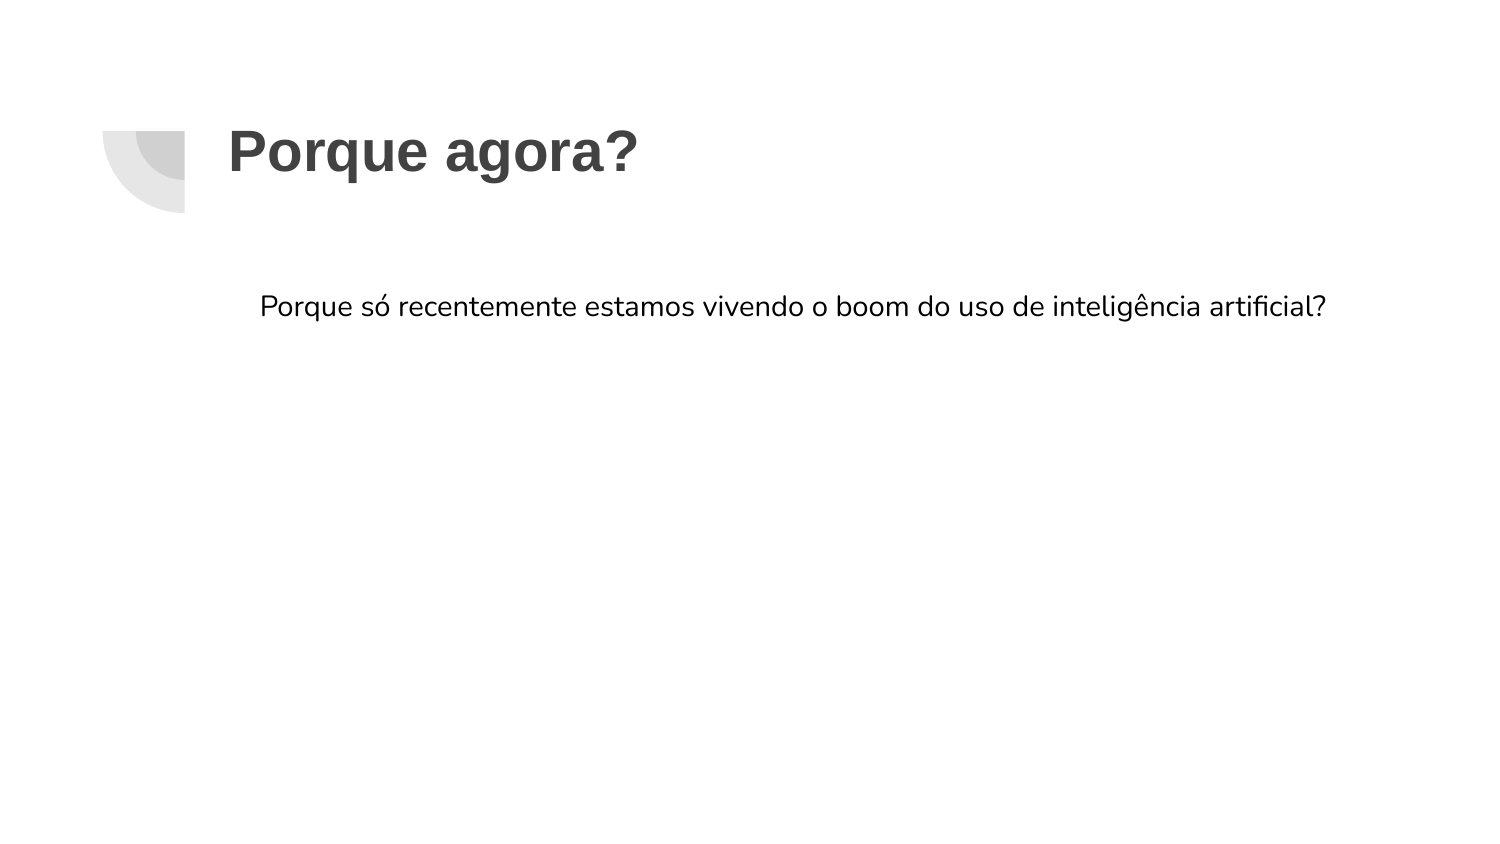

# Porque agora?
Porque só recentemente estamos vivendo o boom do uso de inteligência artificial?